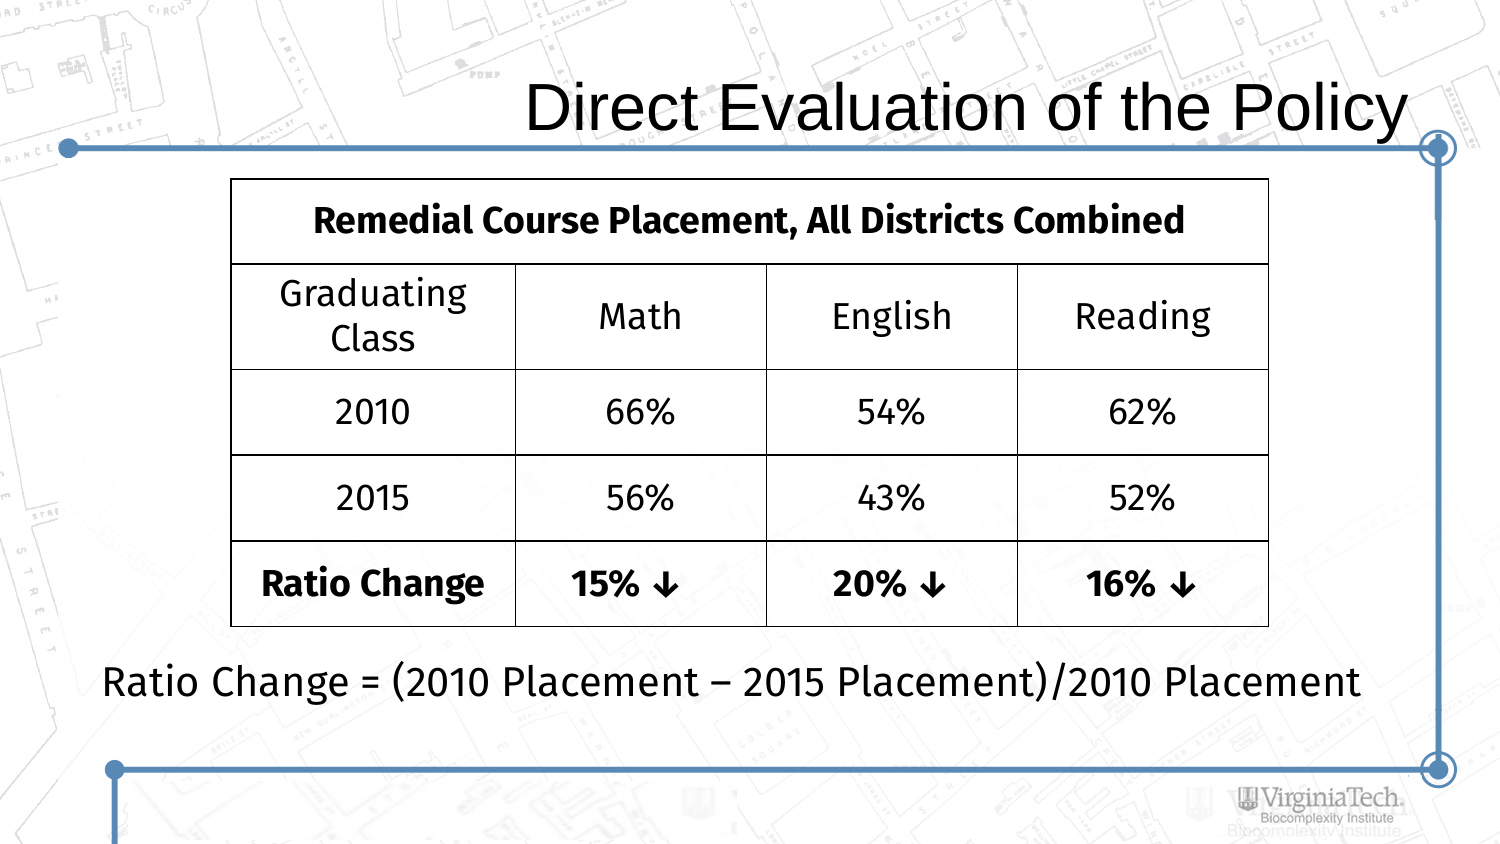

# Direct Evaluation of the Policy
| Remedial Course Placement, All Districts Combined |  |  |  |
| --- | --- | --- | --- |
| Graduating Class | Math | English | Reading |
| 2010 | 66% | 54% | 62% |
| 2015 | 56% | 43% | 52% |
| Ratio Change | 15% ↓ | 20% ↓ | 16% ↓ |
Ratio Change = (2010 Placement – 2015 Placement)/2010 Placement